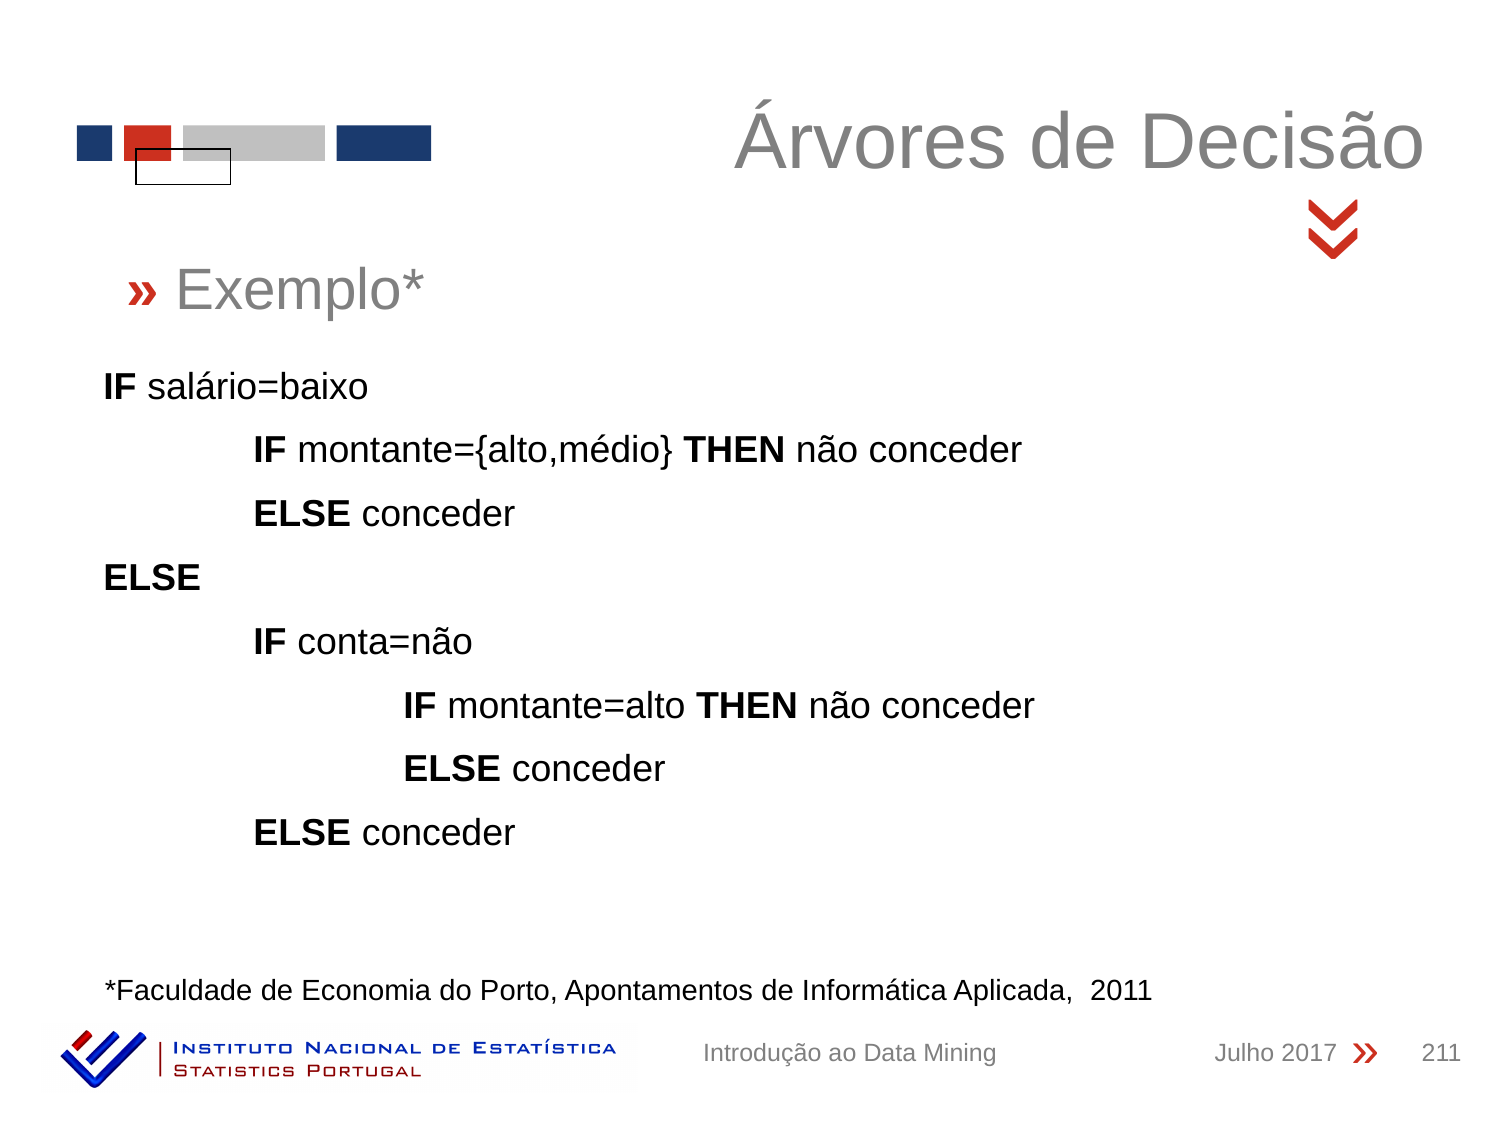

Árvores de Decisão
«
» Exemplo*
IF salário=baixo
	IF montante={alto,médio} THEN não conceder
	ELSE conceder
ELSE
	IF conta=não
		IF montante=alto THEN não conceder
		ELSE conceder
	ELSE conceder

*Faculdade de Economia do Porto, Apontamentos de Informática Aplicada,  2011
Introdução ao Data Mining
Julho 2017
211
«